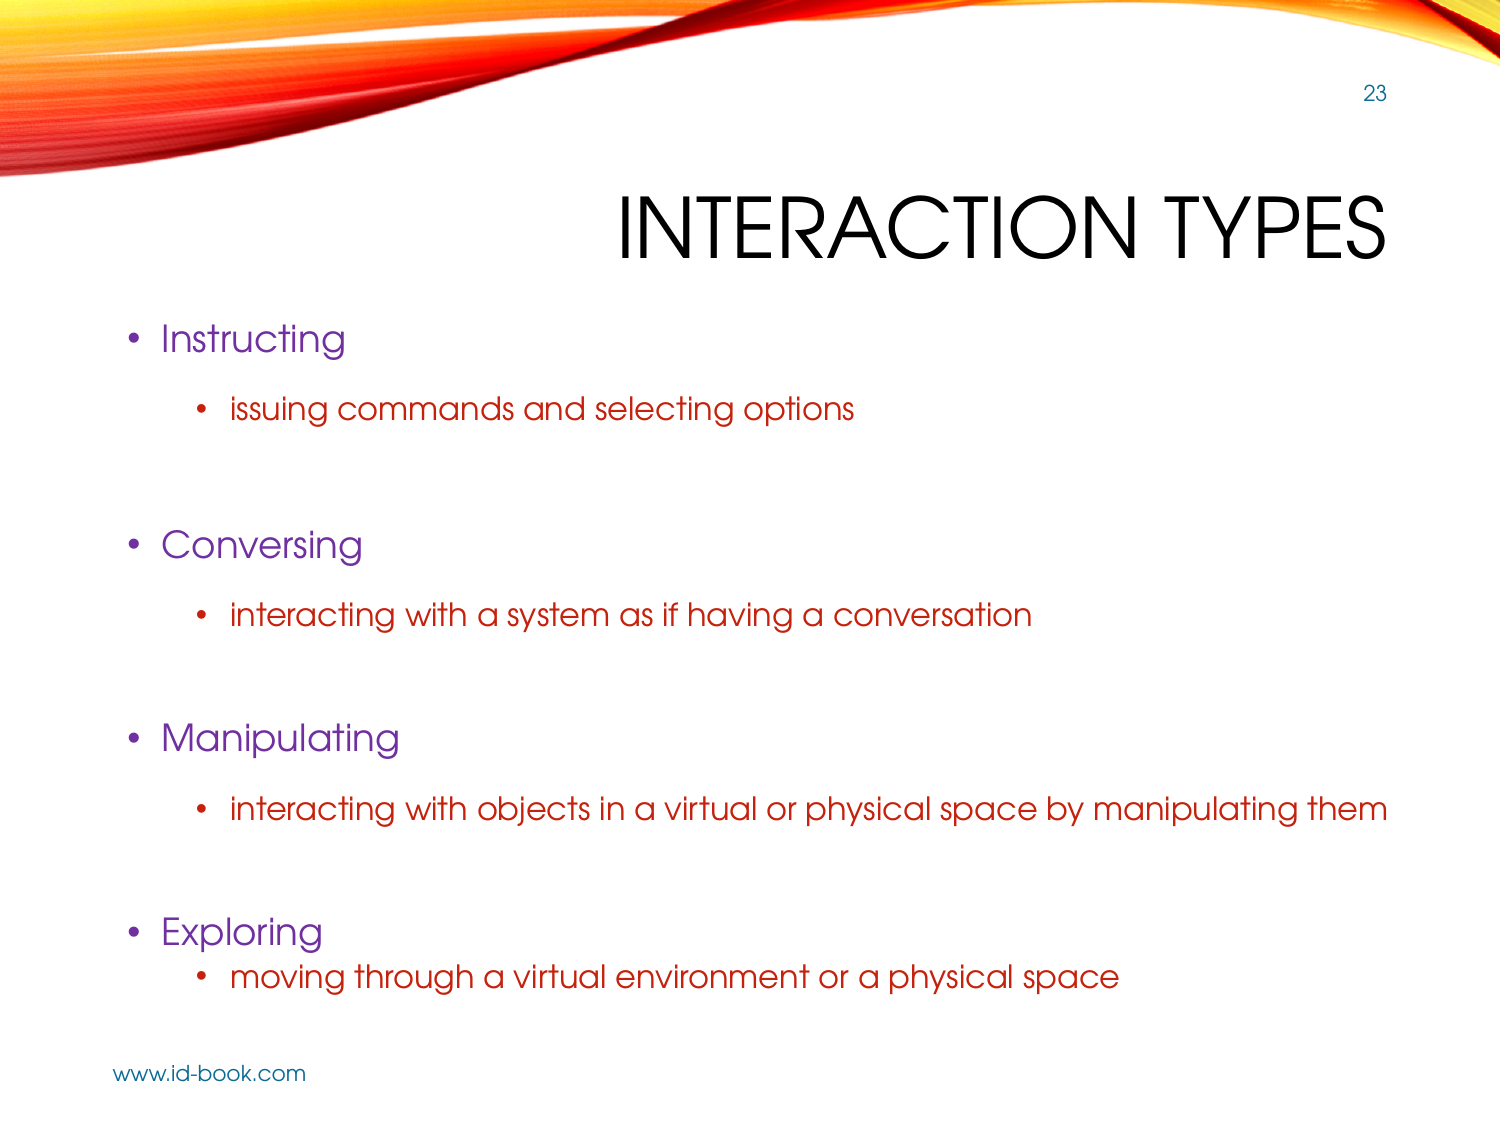

Interaction types
23

Instructing

issuing commands and selecting options

Conversing

interacting with a system as if having a conversation

Manipulating

interacting with objects in a virtual or physical space by manipulating them

Exploring
moving through a virtual environment or a physical space
www.id-book.com